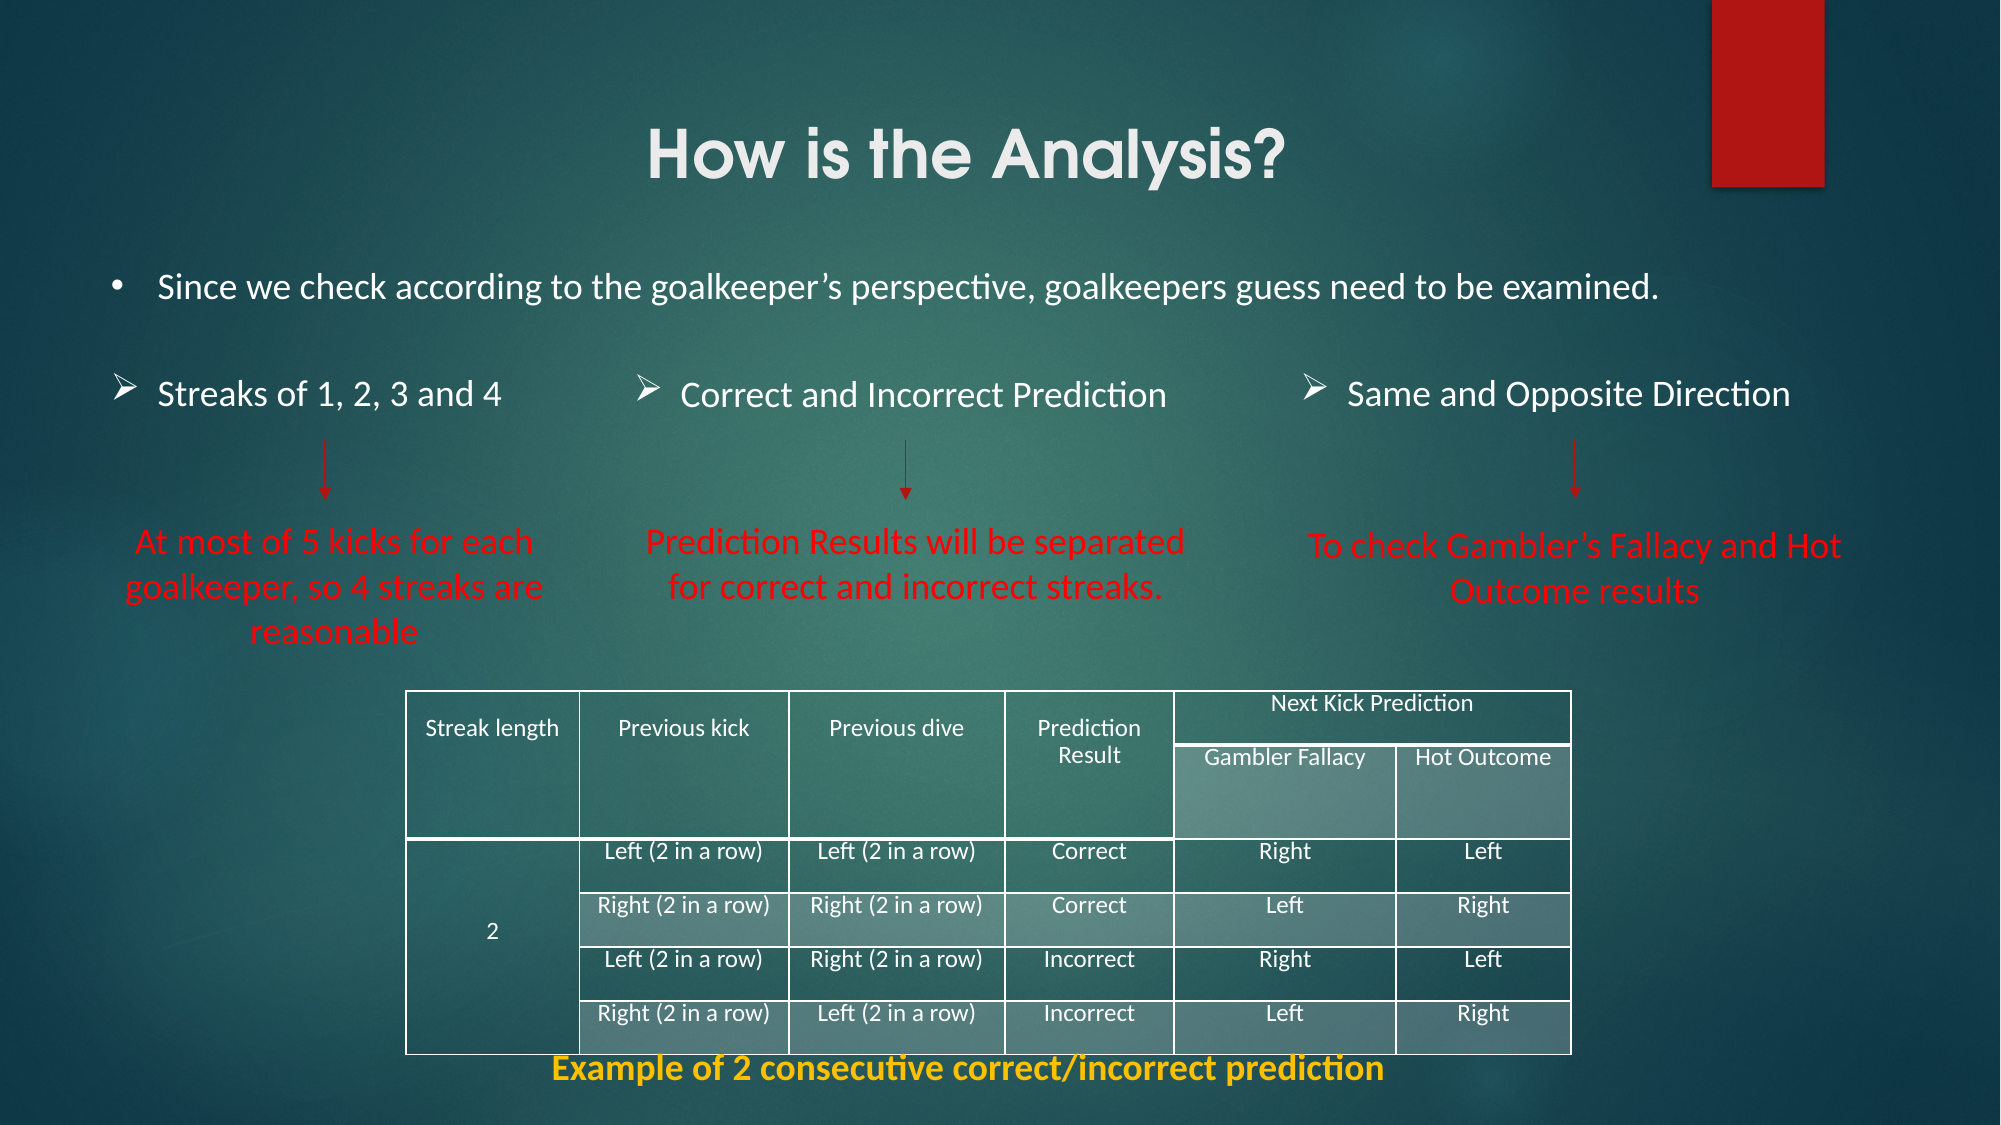

# How is the Analysis?
Since we check according to the goalkeeper’s perspective, goalkeepers guess need to be examined.
Streaks of 1, 2, 3 and 4
Same and Opposite Direction
Correct and Incorrect Prediction
At most of 5 kicks for each goalkeeper, so 4 streaks are reasonable
Prediction Results will be separated for correct and incorrect streaks.
To check Gambler’s Fallacy and Hot Outcome results
| Streak length | Previous kick | Previous dive | Prediction Result | Next Kick Prediction |  |
| --- | --- | --- | --- | --- | --- |
|  |  |  |  | Gambler Fallacy | Hot Outcome |
| 2 | Left (2 in a row) | Left (2 in a row) | Correct | Right | Left |
|  | Right (2 in a row) | Right (2 in a row) | Correct | Left | Right |
|  | Left (2 in a row) | Right (2 in a row) | Incorrect | Right | Left |
|  | Right (2 in a row) | Left (2 in a row) | Incorrect | Left | Right |
 Example of 2 consecutive correct/incorrect prediction